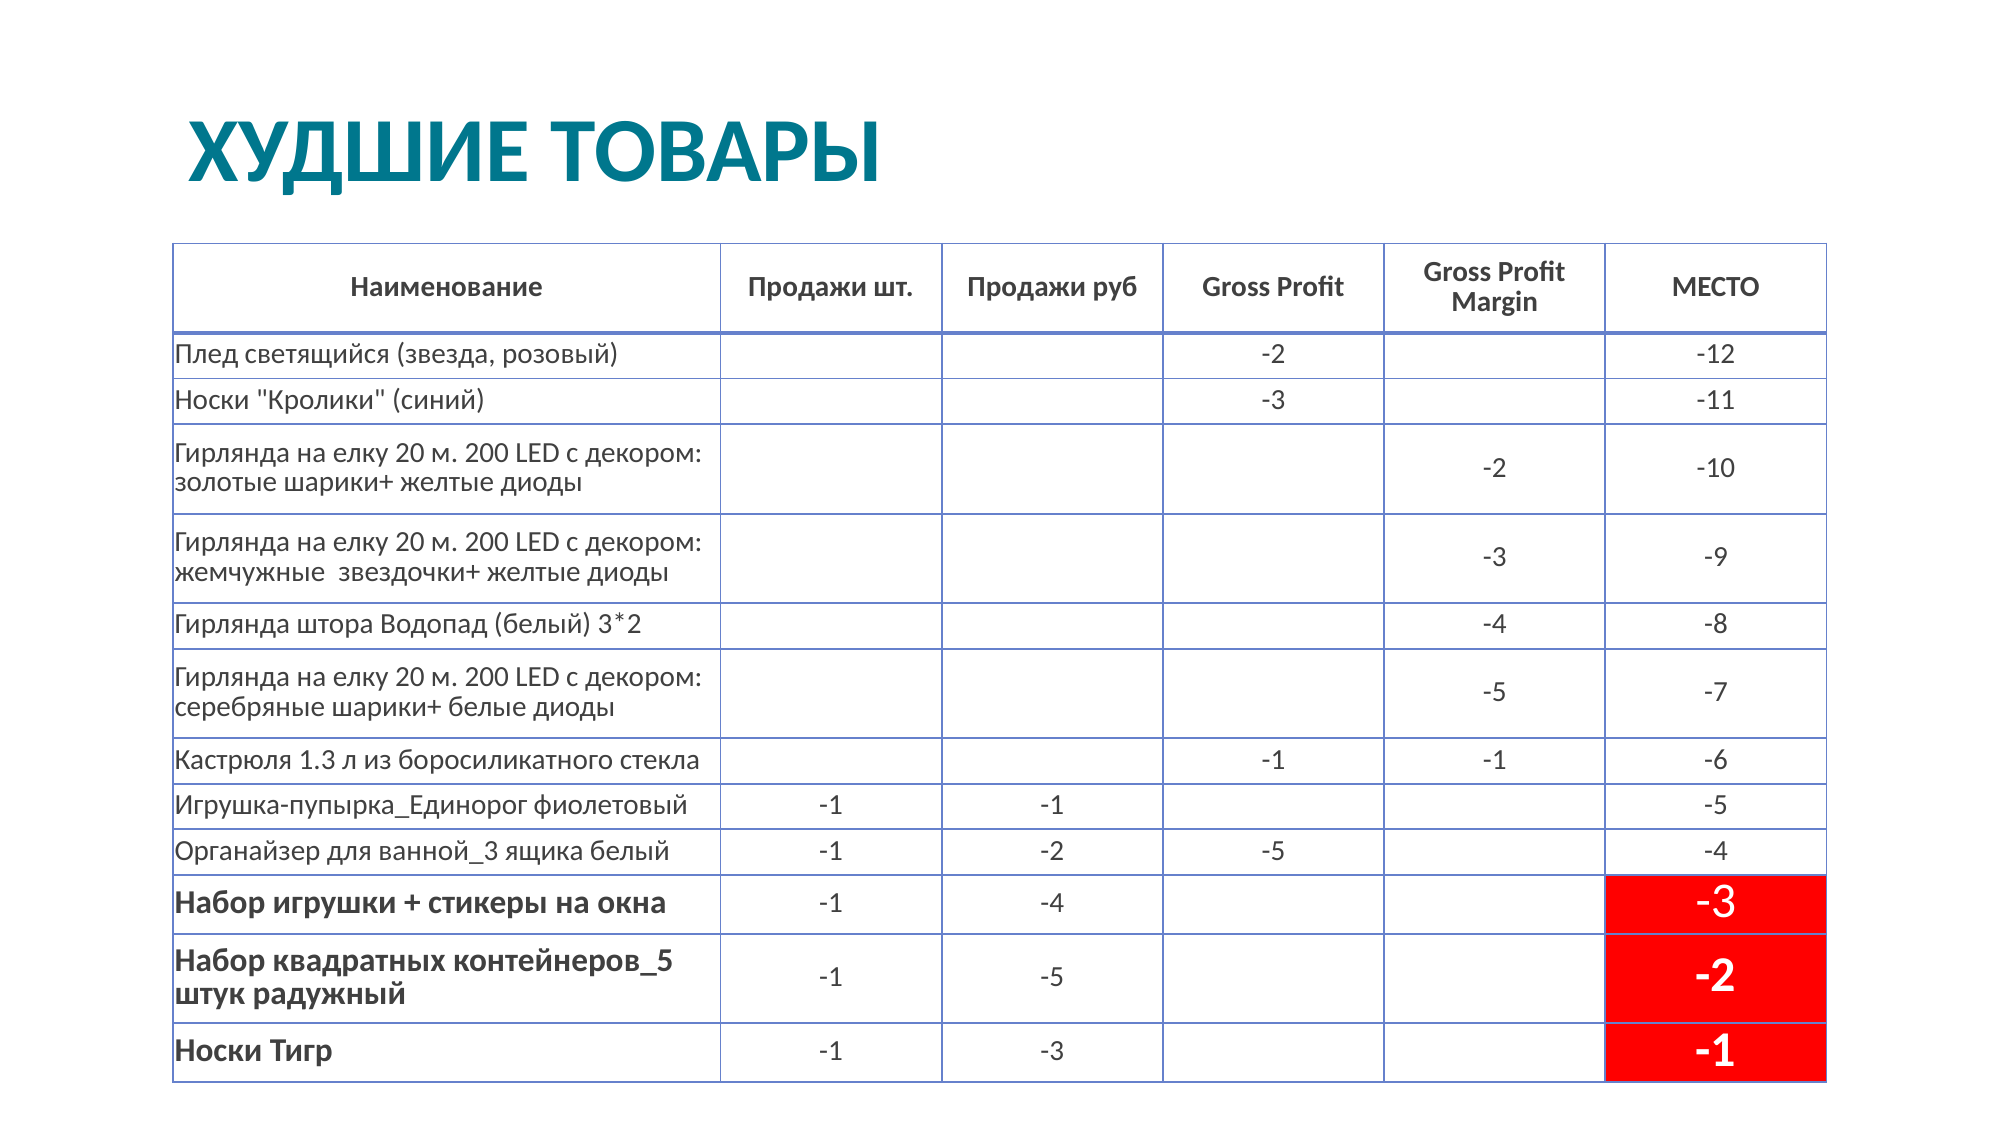

# Худшие ТОВАРЫ
| Наименование | Продажи шт. | Продажи руб | Gross Profit | Gross Profit Margin | МЕСТО |
| --- | --- | --- | --- | --- | --- |
| Плед светящийся (звезда, розовый) |  |  | -2 |  | -12 |
| Носки "Кролики" (синий) |  |  | -3 |  | -11 |
| Гирлянда на елку 20 м. 200 LED с декором: золотые шарики+ желтые диоды |  |  |  | -2 | -10 |
| Гирлянда на елку 20 м. 200 LED с декором: жемчужные звездочки+ желтые диоды |  |  |  | -3 | -9 |
| Гирлянда штора Водопад (белый) 3\*2 |  |  |  | -4 | -8 |
| Гирлянда на елку 20 м. 200 LED с декором: серебряные шарики+ белые диоды |  |  |  | -5 | -7 |
| Кастрюля 1.3 л из боросиликатного стекла |  |  | -1 | -1 | -6 |
| Игрушка-пупырка\_Единорог фиолетовый | -1 | -1 |  |  | -5 |
| Органайзер для ванной\_3 ящика белый | -1 | -2 | -5 |  | -4 |
| Набор игрушки + стикеры на окна | -1 | -4 |  |  | -3 |
| Набор квадратных контейнеров\_5 штук радужный | -1 | -5 |  |  | -2 |
| Носки Тигр | -1 | -3 |  |  | -1 |